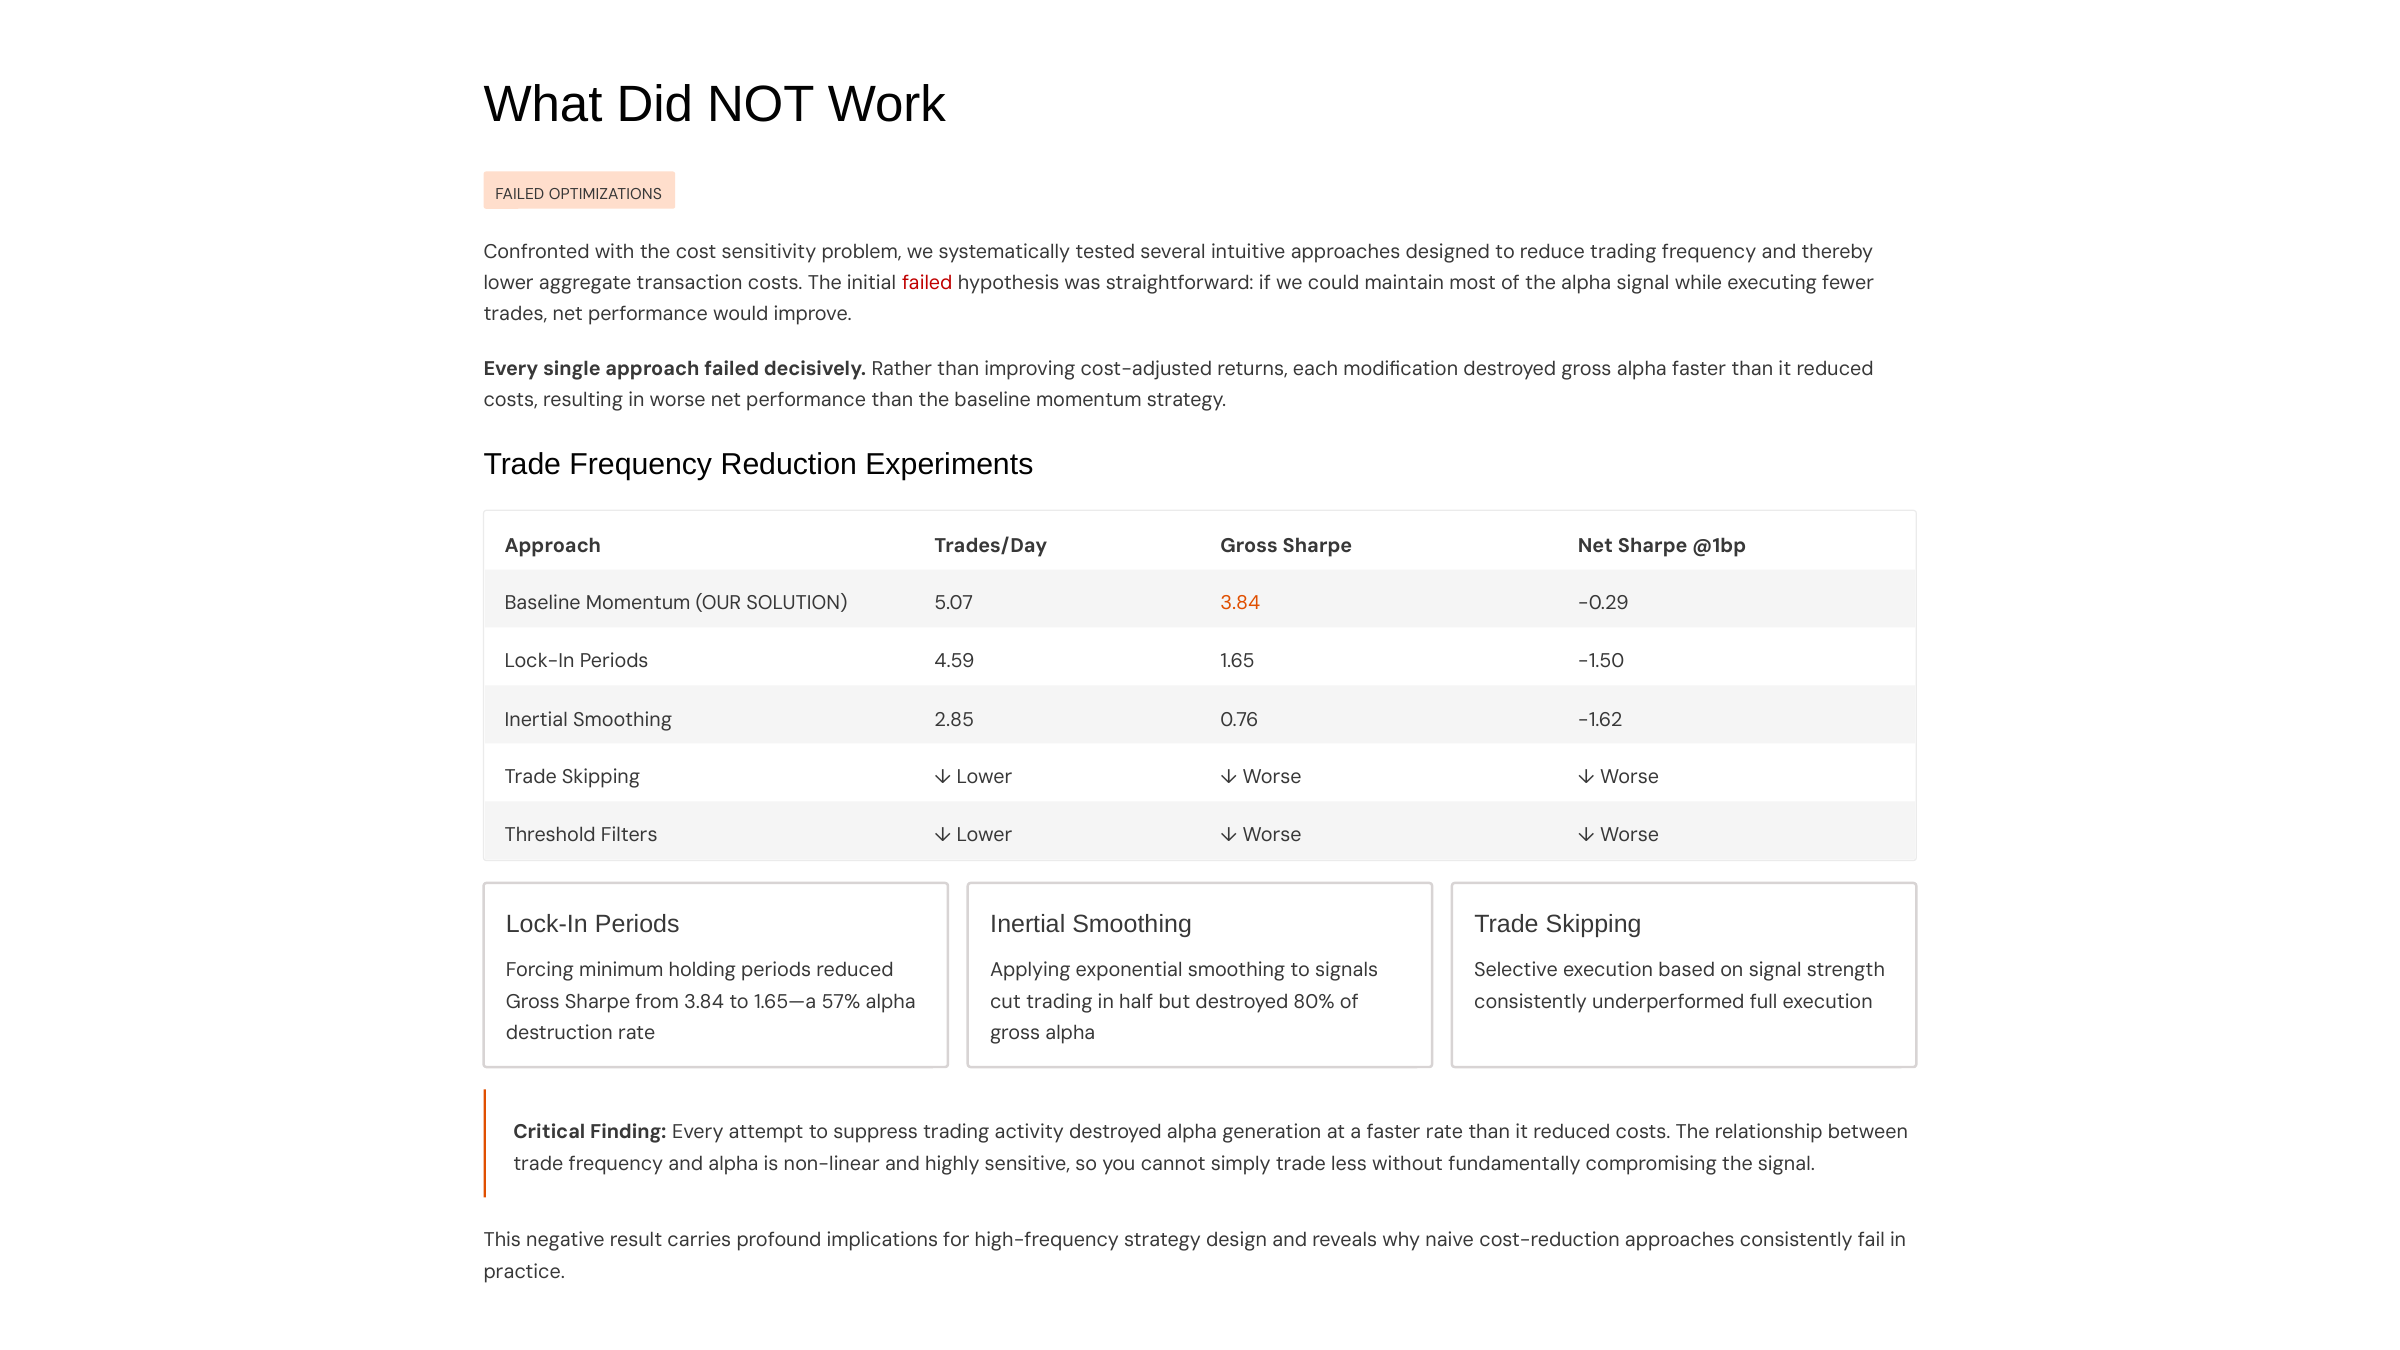

What Did NOT Work

FAILED OPTIMIZATIONS
Confronted with the cost sensitivity problem, we systematically tested several intuitive approaches designed to reduce trading frequency and thereby lower aggregate transaction costs. The initial failed hypothesis was straightforward: if we could maintain most of the alpha signal while executing fewer trades, net performance would improve.
Every single approach failed decisively. Rather than improving cost-adjusted returns, each modification destroyed gross alpha faster than it reduced costs, resulting in worse net performance than the baseline momentum strategy.
Trade Frequency Reduction Experiments

Approach
Trades/Day
Gross Sharpe
Net Sharpe @1bp

Baseline Momentum (OUR SOLUTION)
5.07
3.84
−0.29

Lock-In Periods
4.59
1.65
−1.50

Inertial Smoothing
2.85
0.76
−1.62

Trade Skipping
↓ Lower
↓ Worse
↓ Worse

Threshold Filters
↓ Lower
↓ Worse
↓ Worse

Lock-In Periods
Inertial Smoothing
Trade Skipping
Forcing minimum holding periods reduced Gross Sharpe from 3.84 to 1.65—a 57% alpha destruction rate
Applying exponential smoothing to signals cut trading in half but destroyed 80% of gross alpha
Selective execution based on signal strength consistently underperformed full execution

Critical Finding: Every attempt to suppress trading activity destroyed alpha generation at a faster rate than it reduced costs. The relationship between trade frequency and alpha is non-linear and highly sensitive, so you cannot simply trade less without fundamentally compromising the signal.
This negative result carries profound implications for high-frequency strategy design and reveals why naive cost-reduction approaches consistently fail in practice.